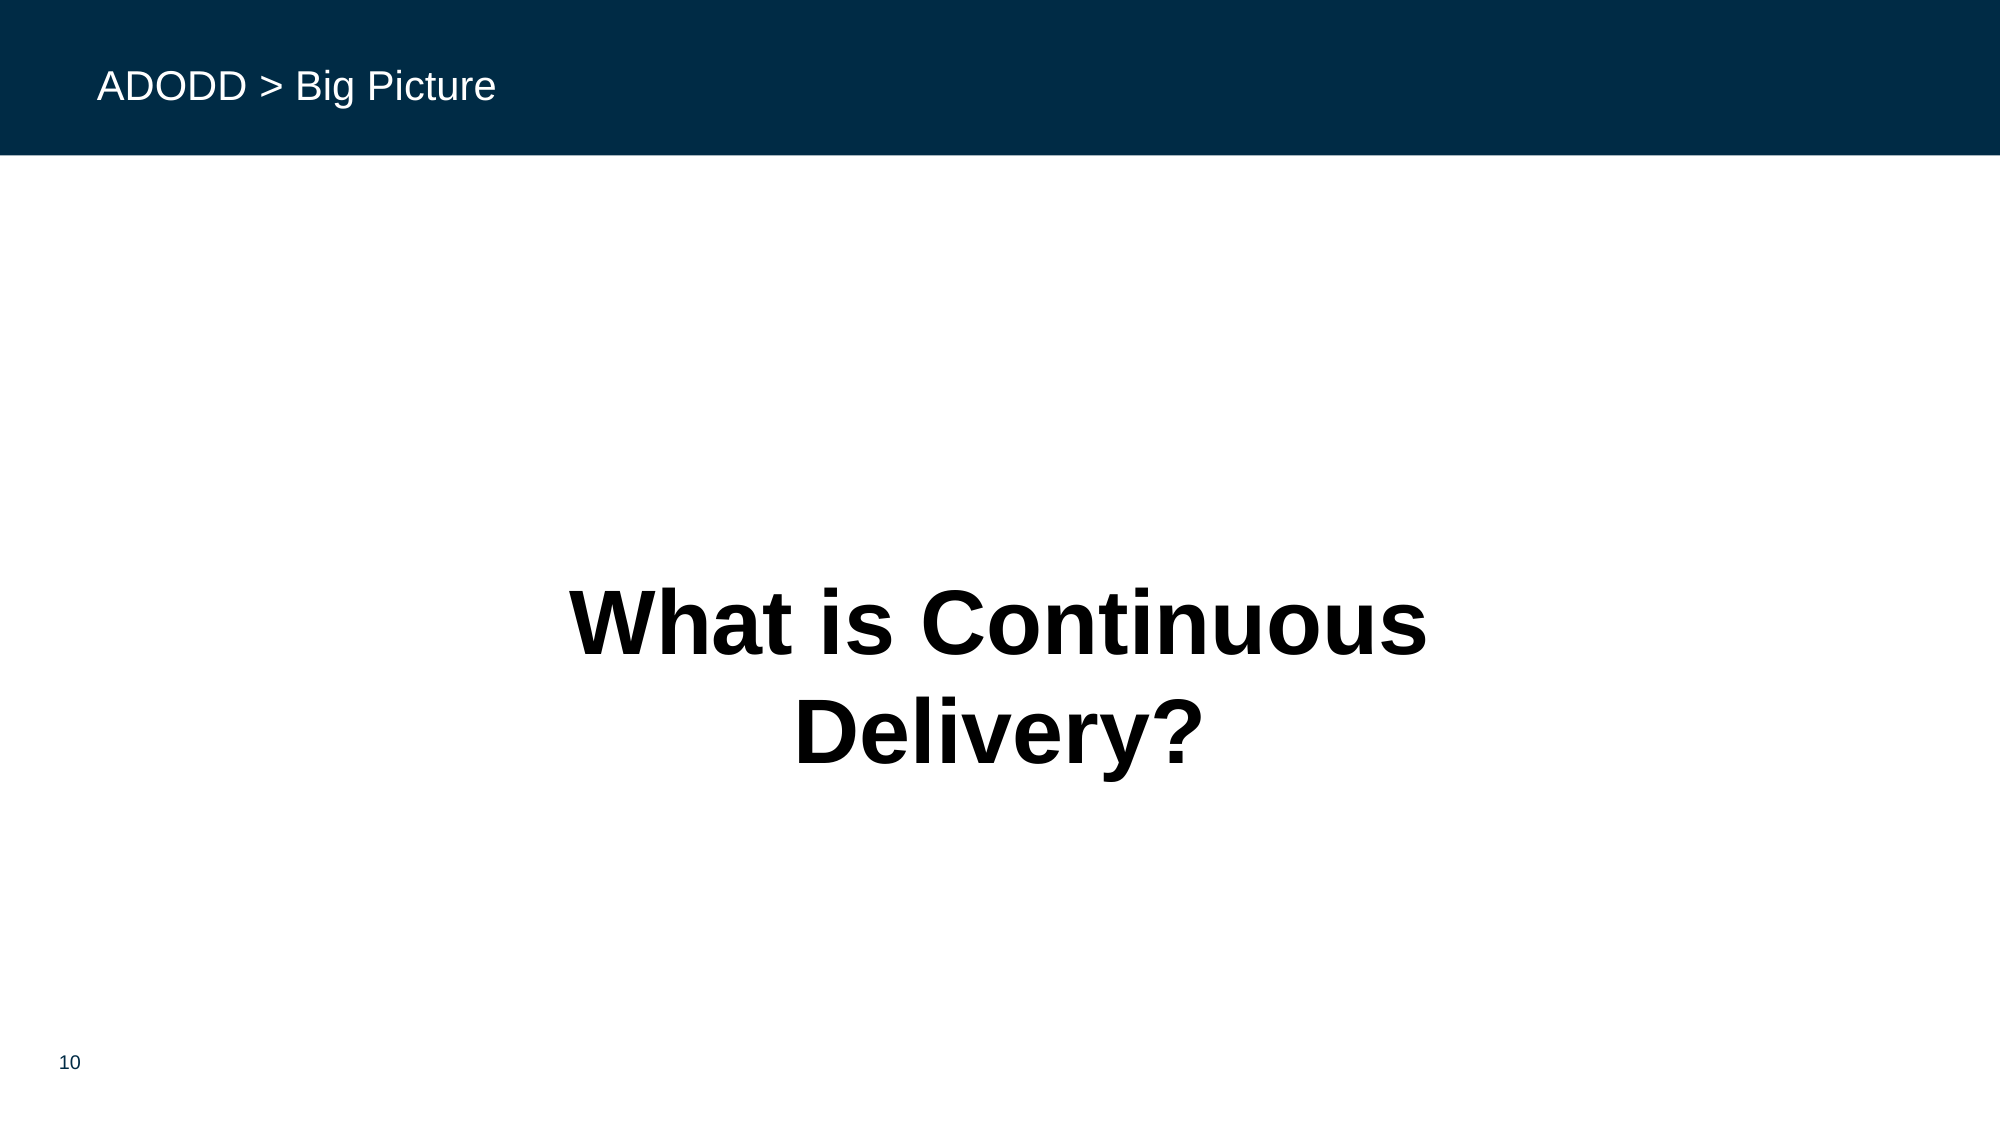

ADODD > Big Picture
What is Continuous Delivery?